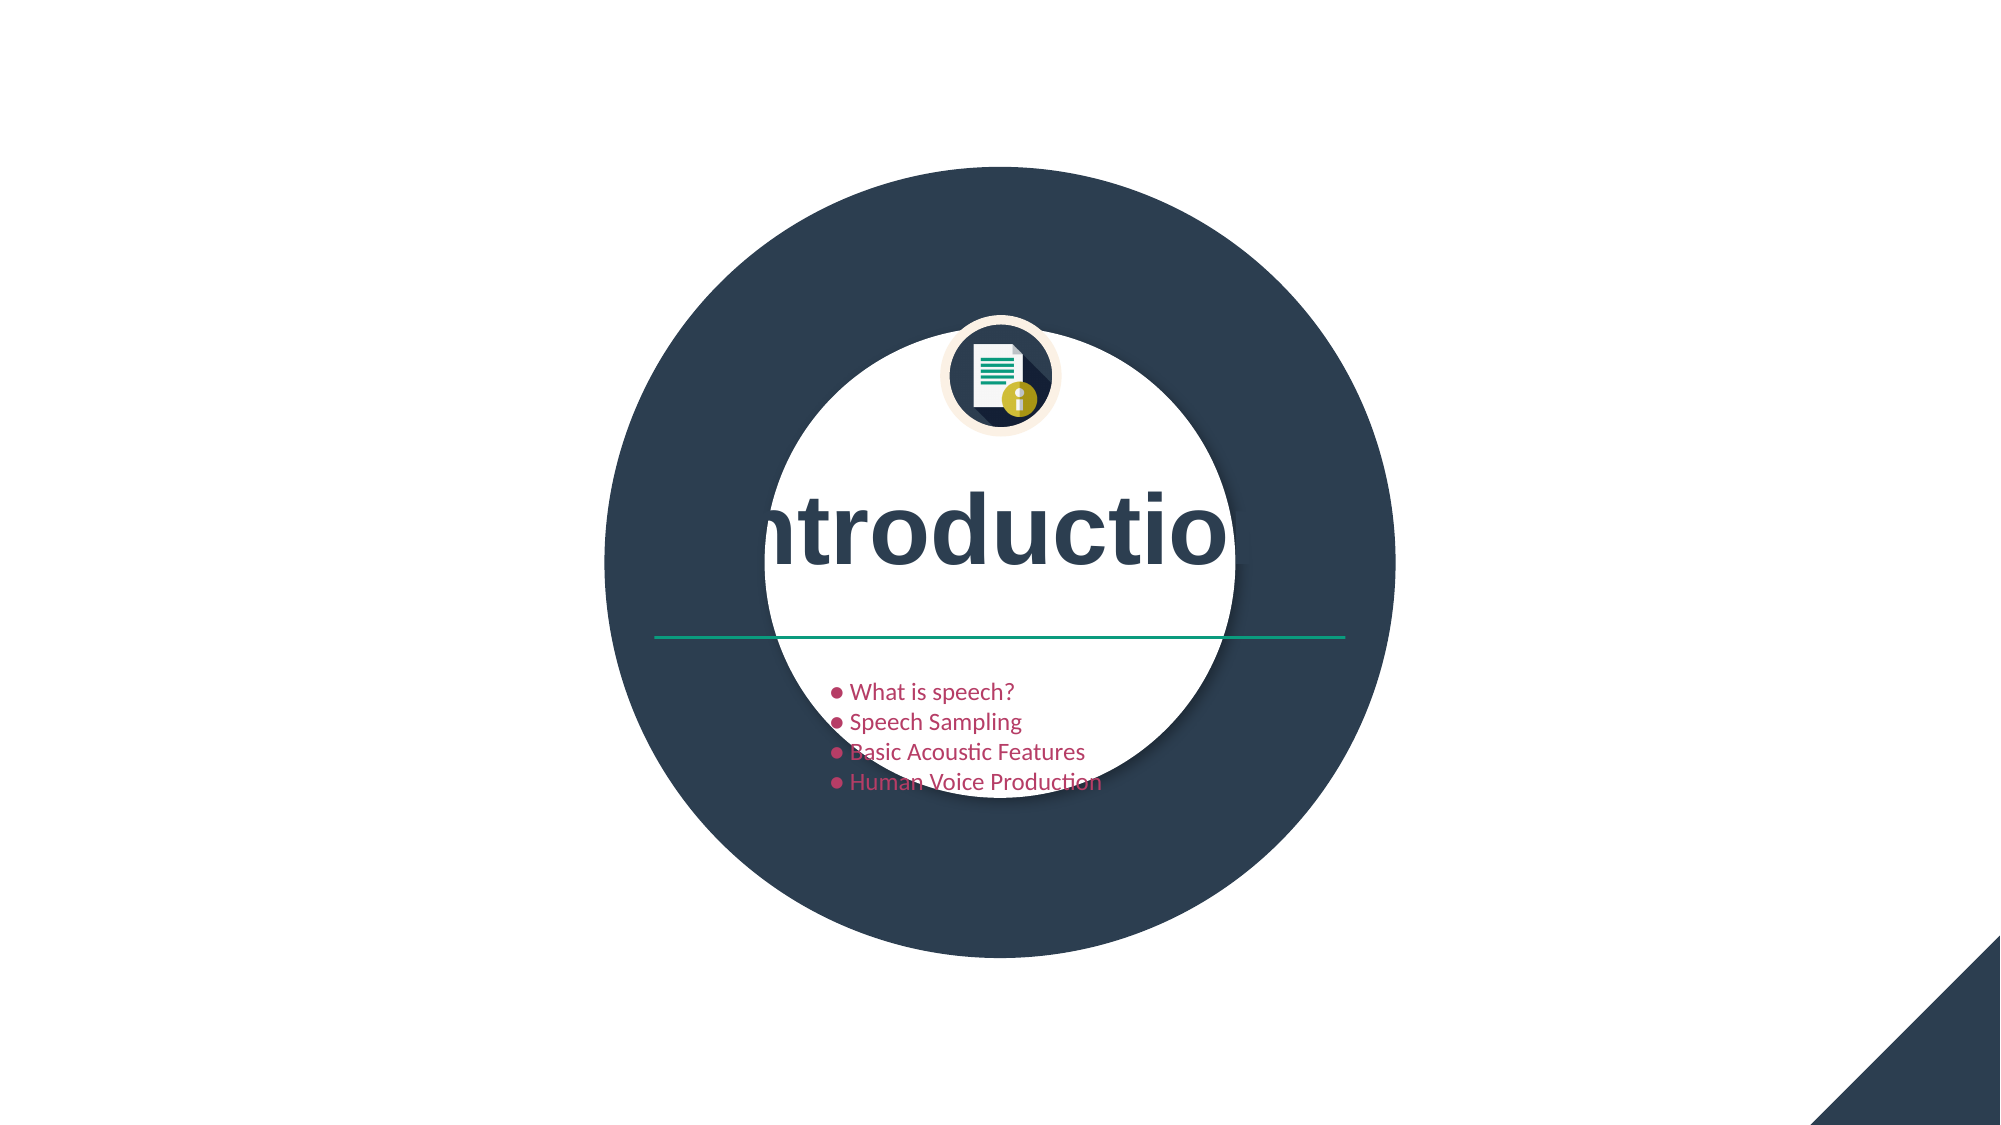

Introduction

● What is speech?
● Speech Sampling
● Basic Acoustic Features
● Human Voice Production

3